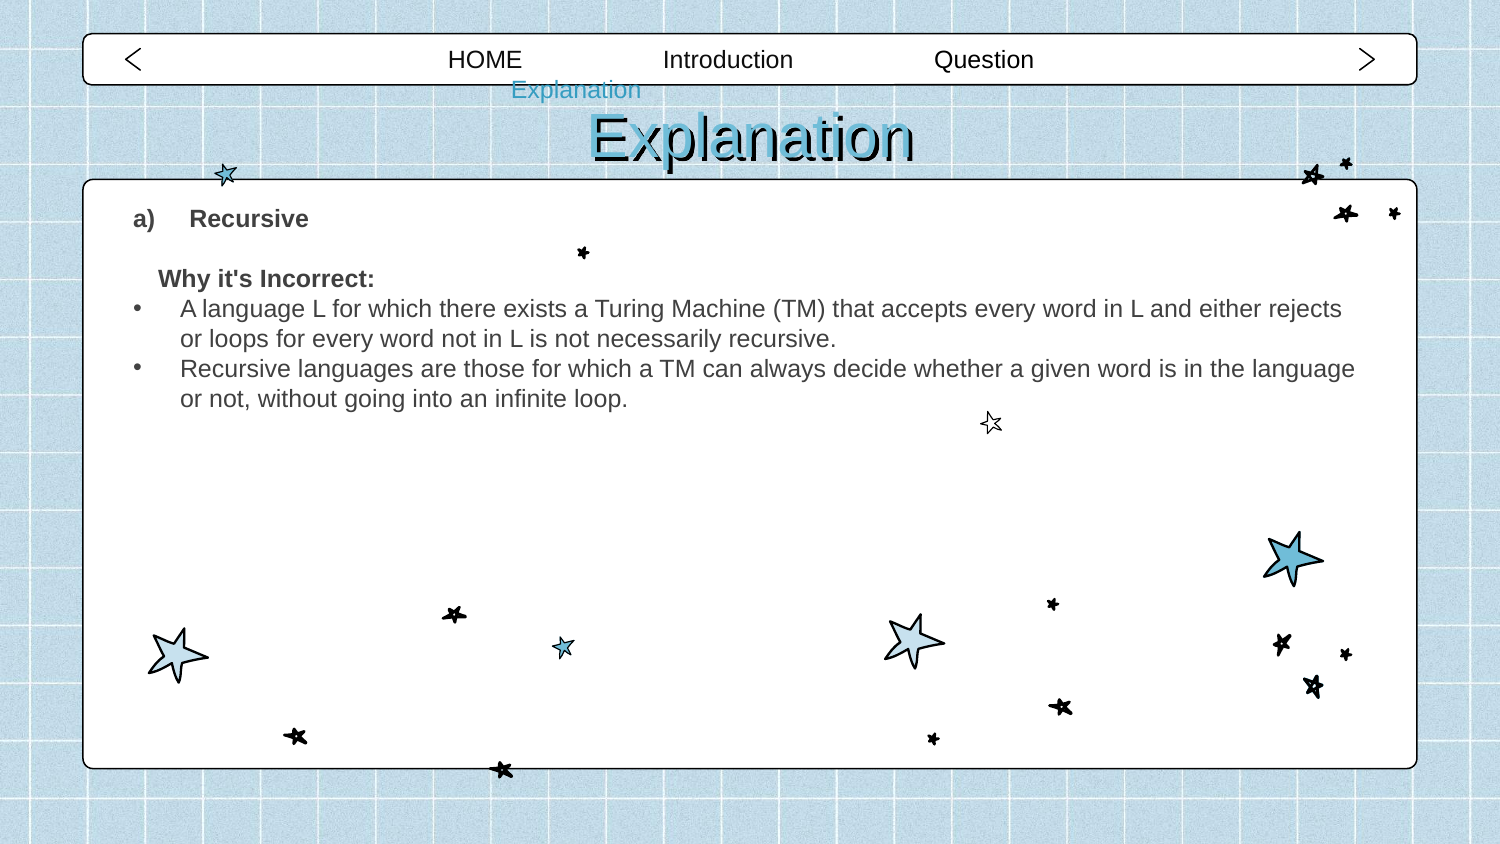

HOME                    Introduction                    Question                    Explanation

# Explanation

Recursive

Why it's Incorrect:
A language L for which there exists a Turing Machine (TM) that accepts every word in L and either rejects or loops for every word not in L is not necessarily recursive.
Recursive languages are those for which a TM can always decide whether a given word is in the language or not, without going into an infinite loop.